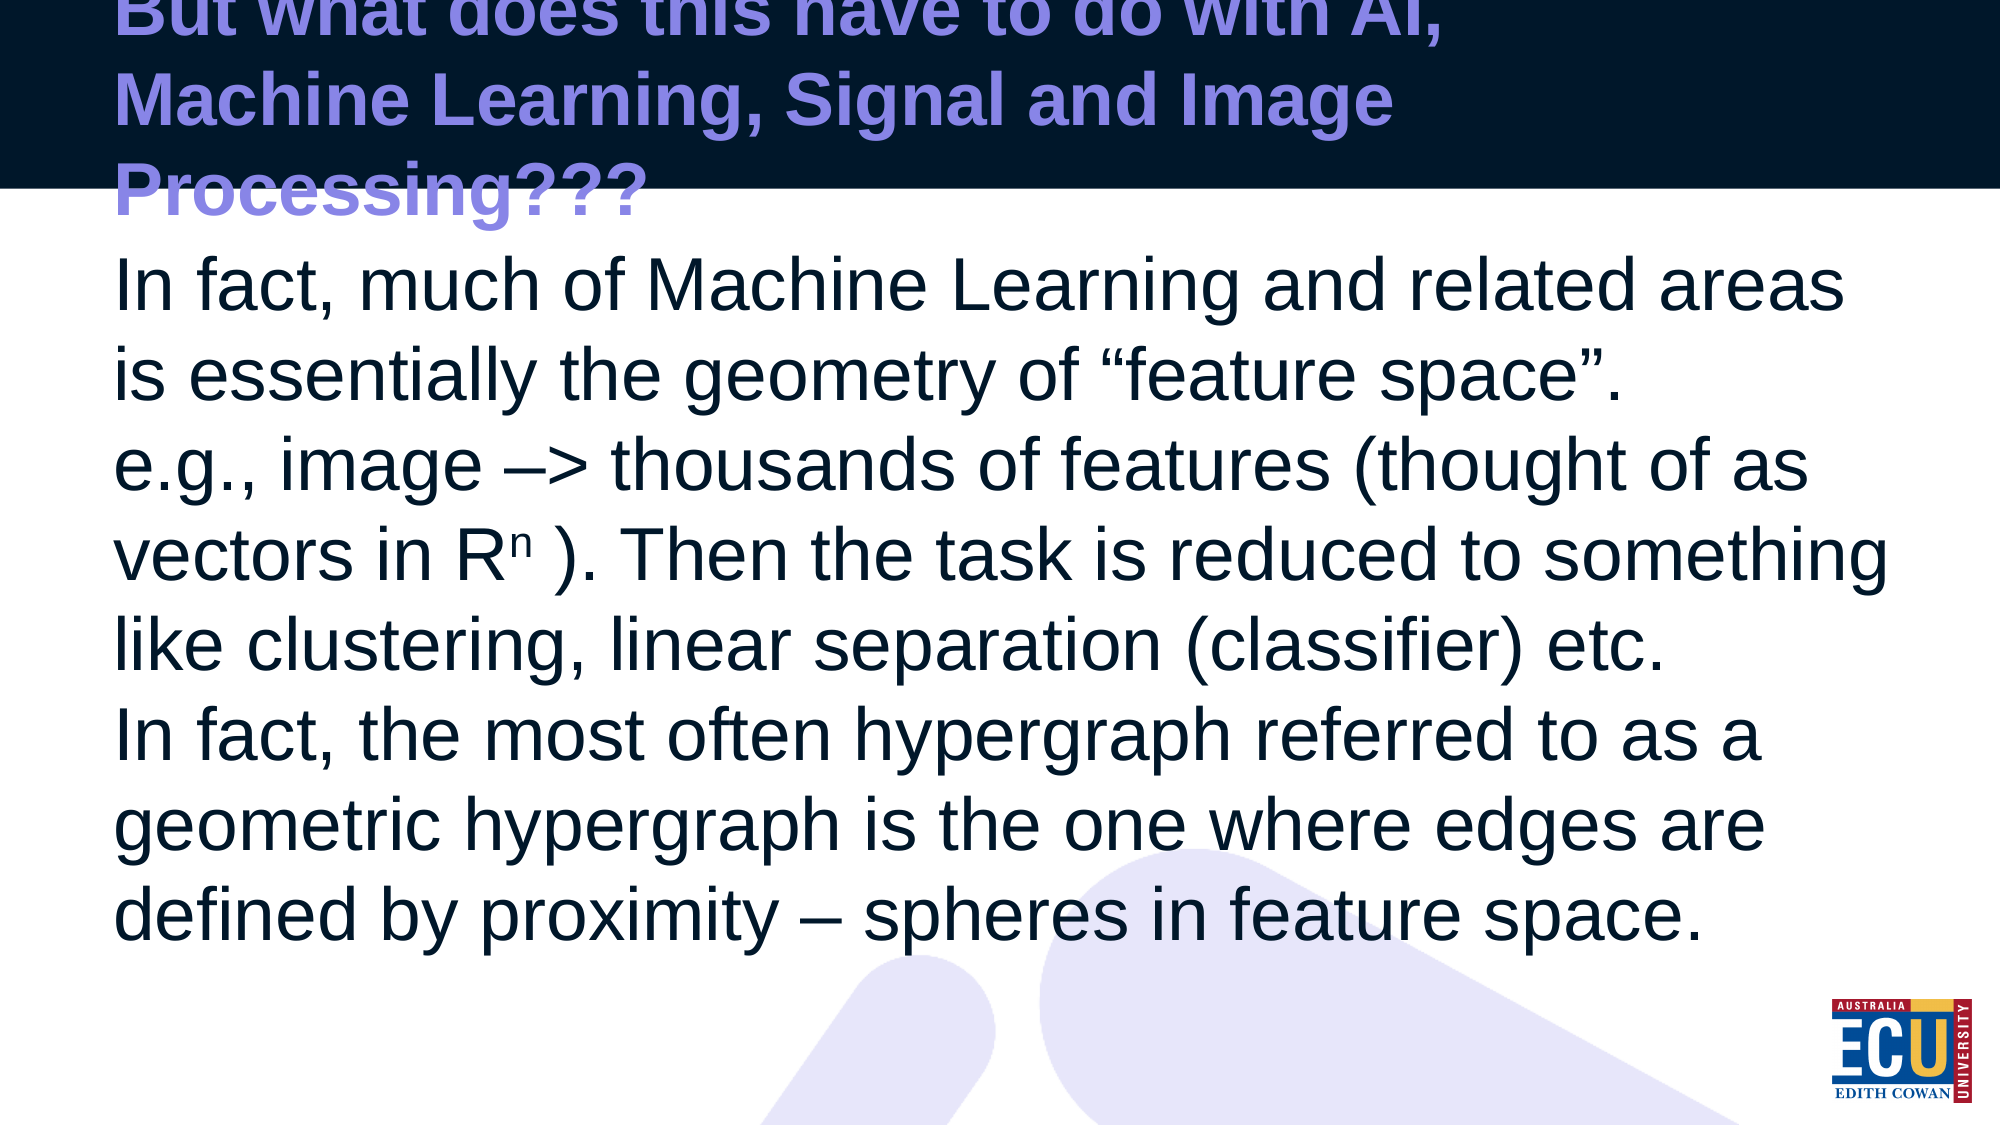

# But what does this have to do with AI, Machine Learning, Signal and Image Processing???
In fact, much of Machine Learning and related areas is essentially the geometry of “feature space”.
e.g., image –> thousands of features (thought of as vectors in Rn ). Then the task is reduced to something like clustering, linear separation (classifier) etc.
In fact, the most often hypergraph referred to as a geometric hypergraph is the one where edges are
defined by proximity – spheres in feature space.